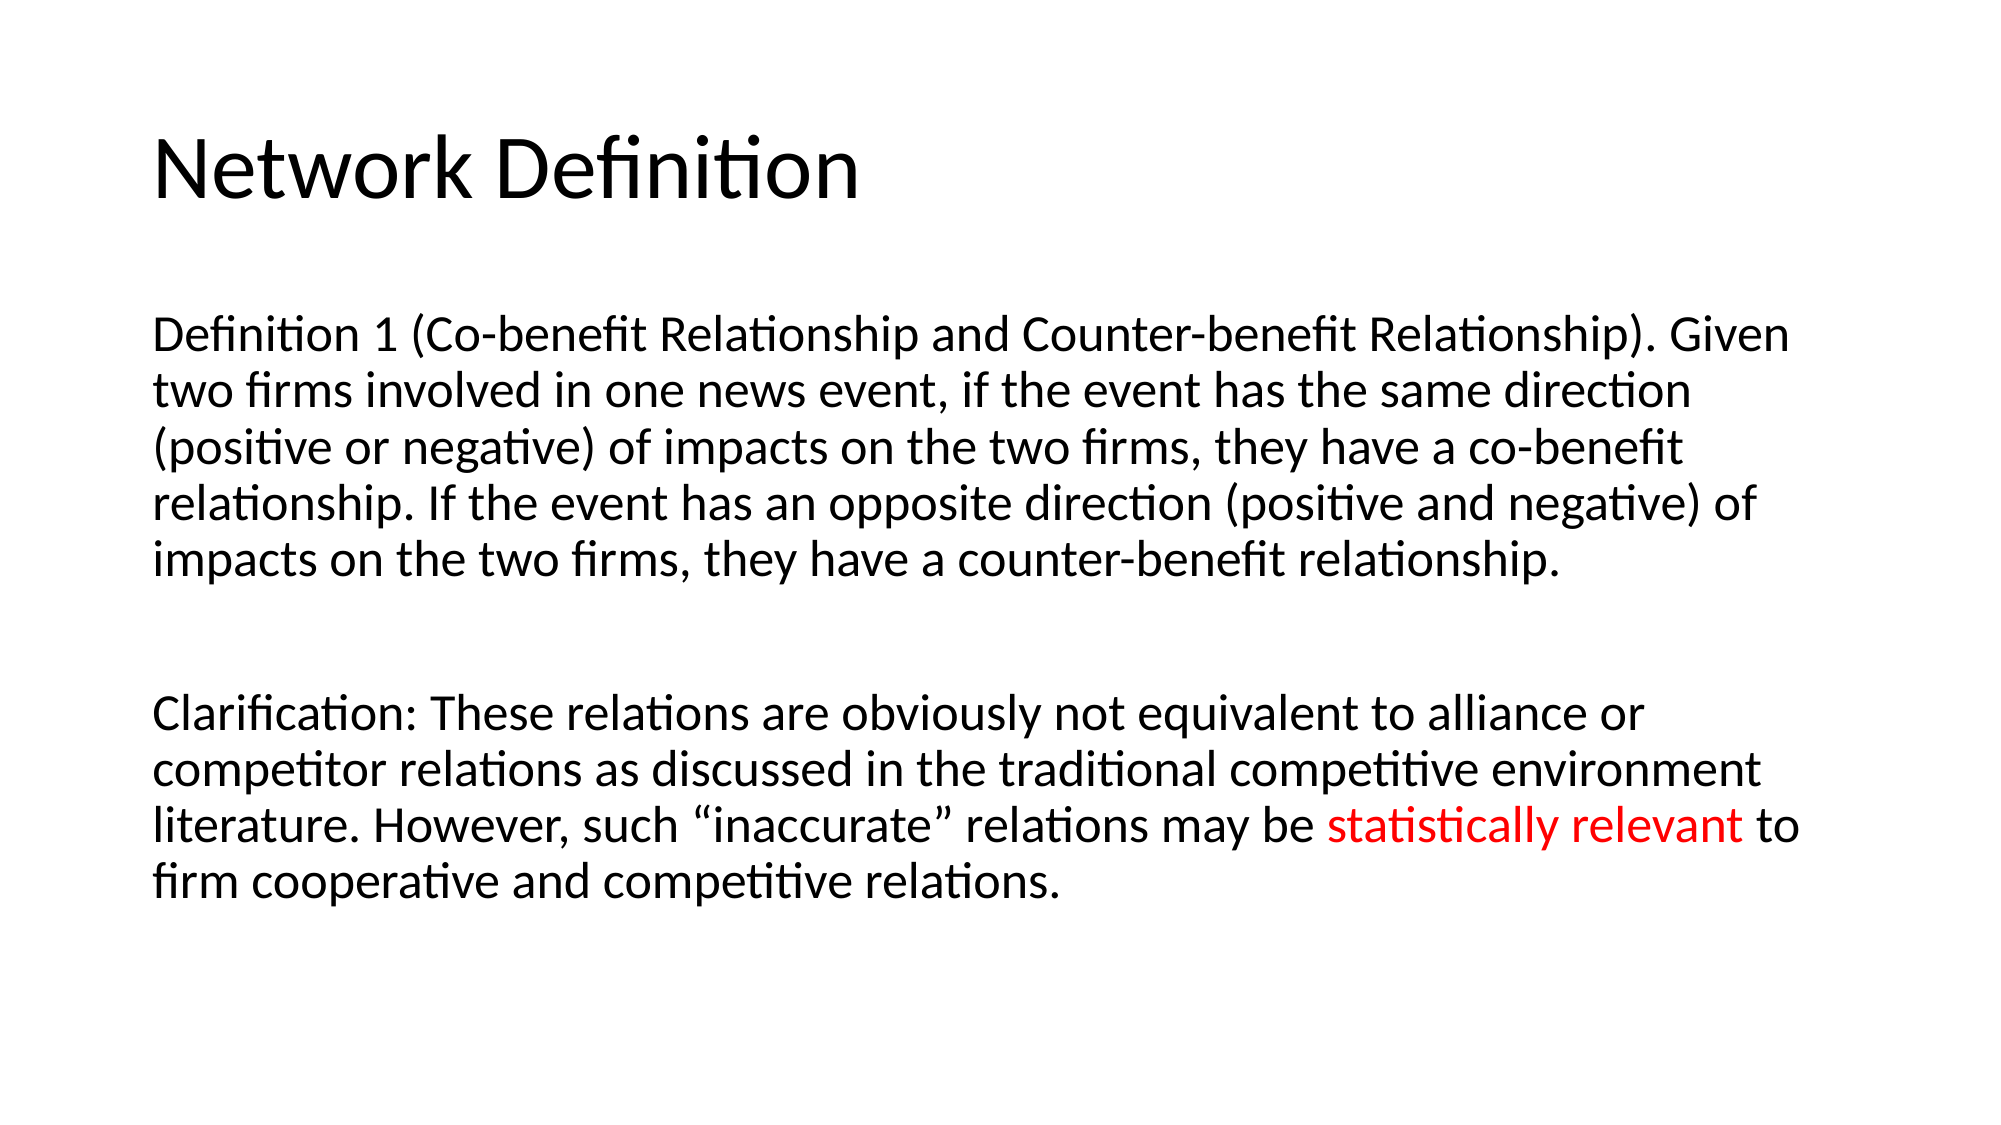

# Network Definition
Definition 1 (Co-benefit Relationship and Counter-benefit Relationship). Given two firms involved in one news event, if the event has the same direction (positive or negative) of impacts on the two firms, they have a co-benefit relationship. If the event has an opposite direction (positive and negative) of impacts on the two firms, they have a counter-benefit relationship.

Clarification: These relations are obviously not equivalent to alliance or competitor relations as discussed in the traditional competitive environment literature. However, such “inaccurate” relations may be statistically relevant to firm cooperative and competitive relations.